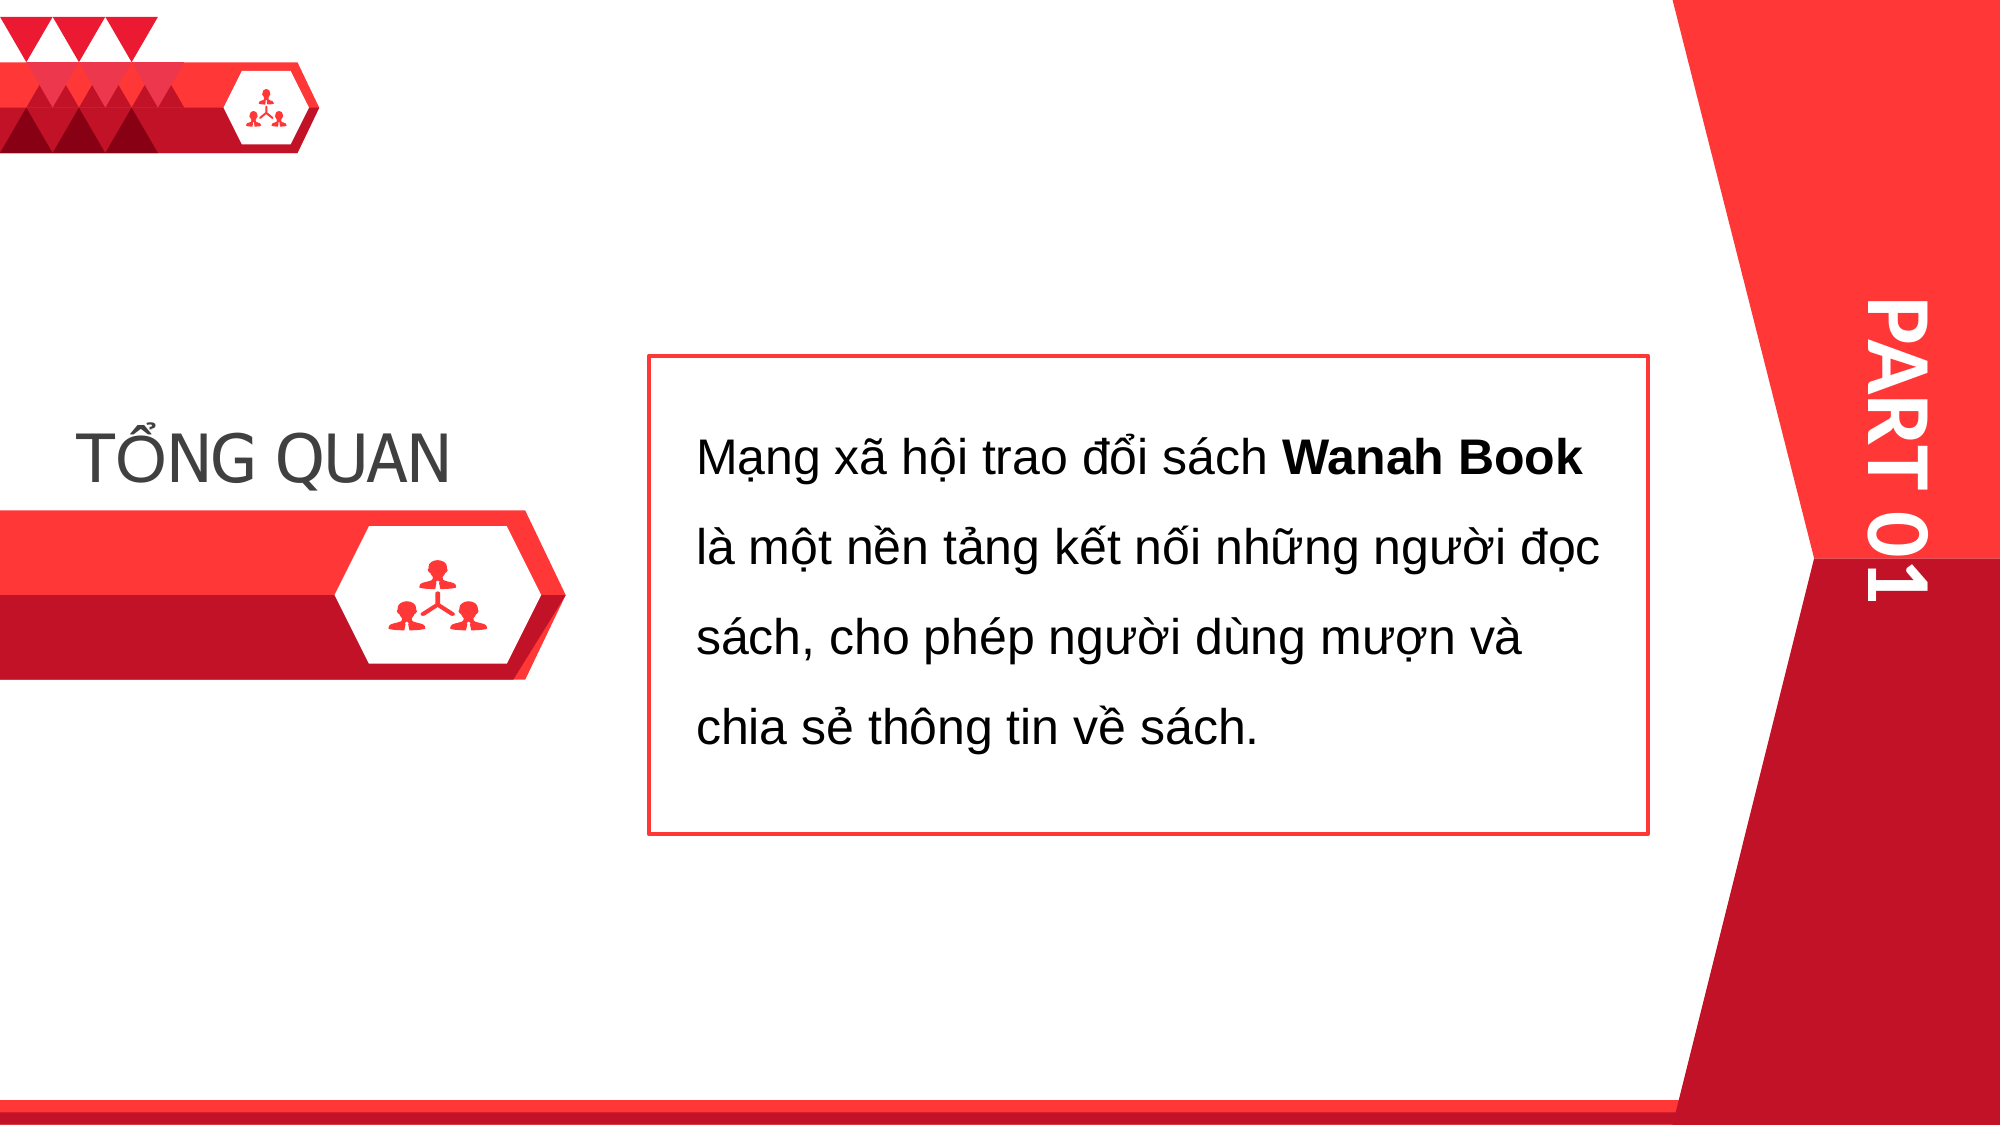

PART 01

Mạng xã hội trao đổi sách Wanah Book là một nền tảng kết nối những người đọc sách, cho phép người dùng mượn và chia sẻ thông tin về sách.

TỔNG QUAN